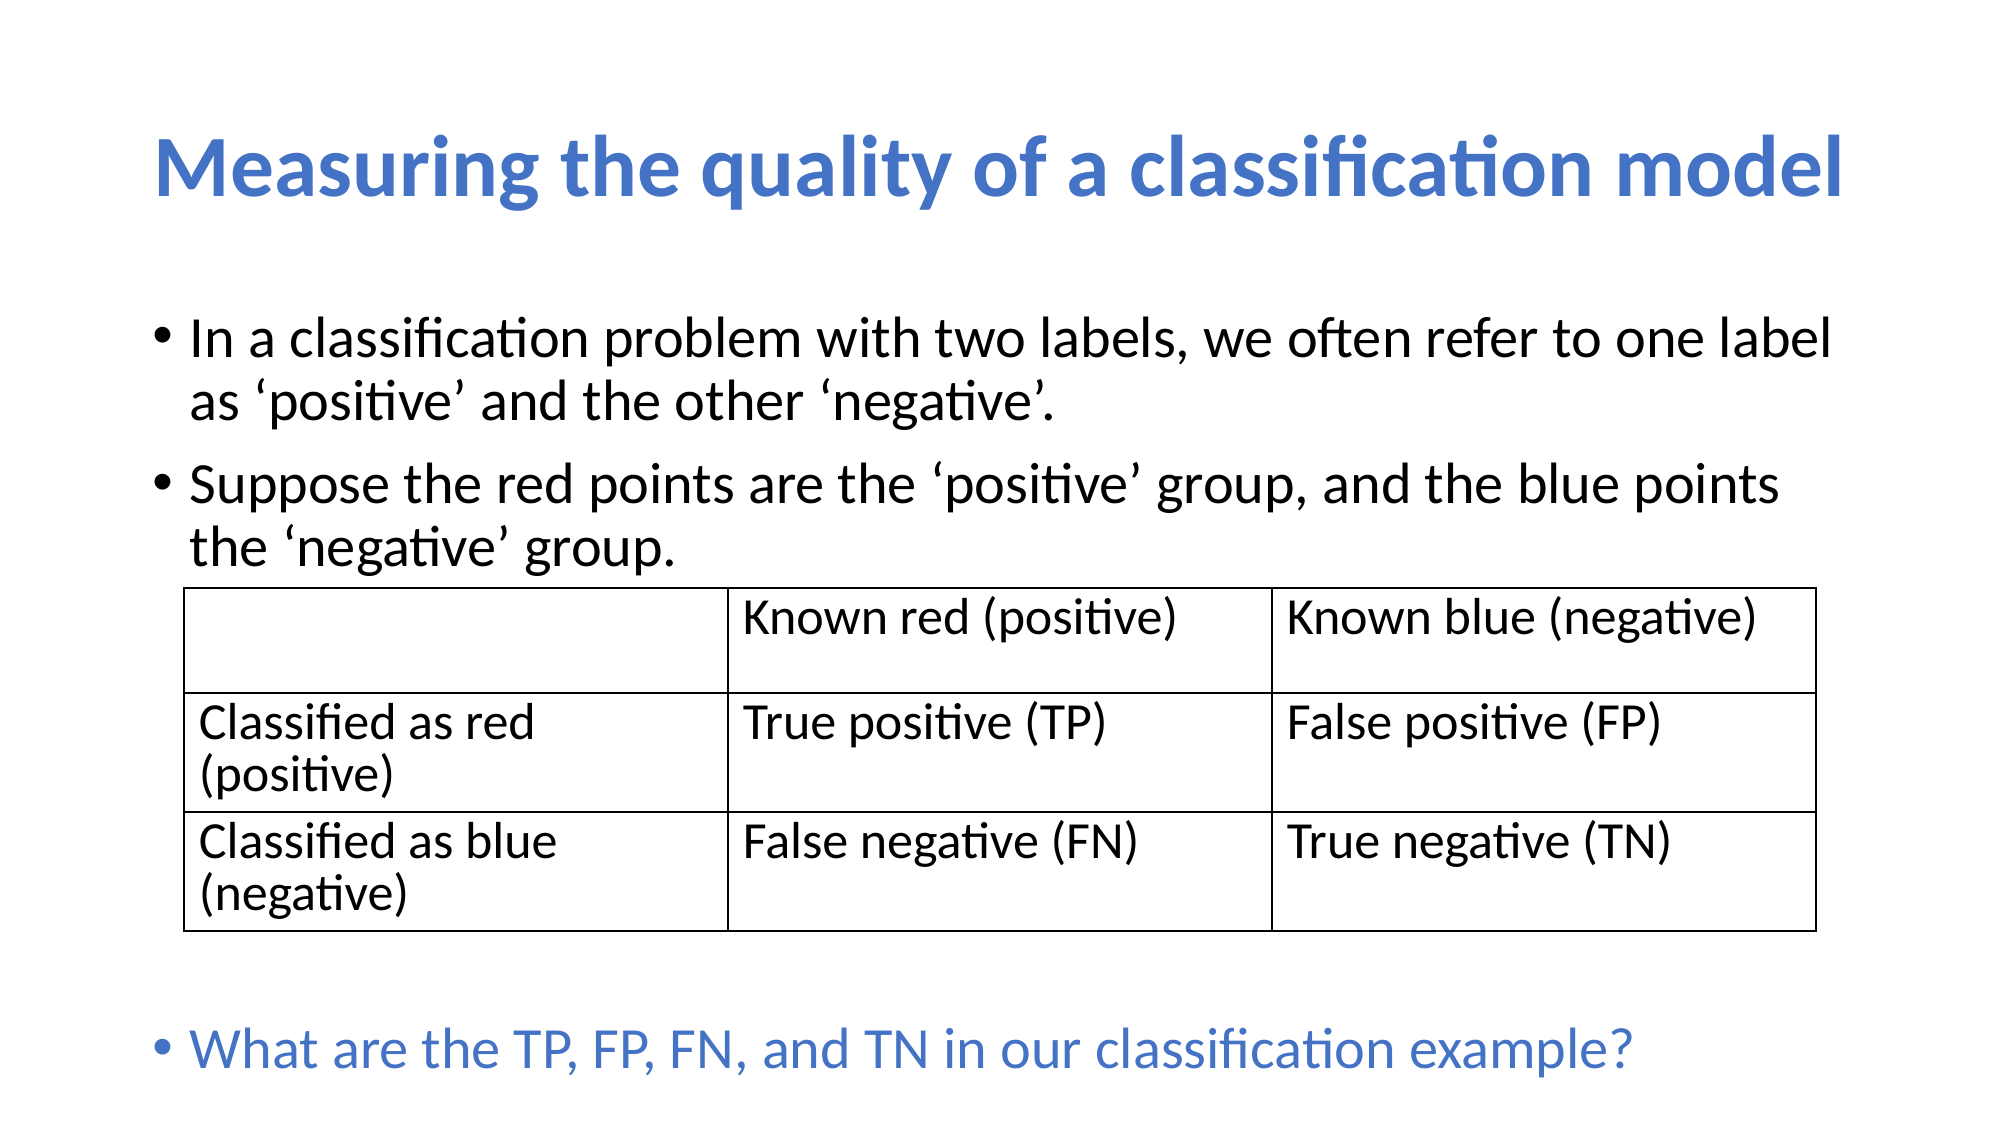

# Measuring the quality of a classification model
In a classification problem with two labels, we often refer to one label as ‘positive’ and the other ‘negative’.
Suppose the red points are the ‘positive’ group, and the blue points the ‘negative’ group.

What are the TP, FP, FN, and TN in our classification example?
|  | Known red (positive) | Known blue (negative) |
| --- | --- | --- |
| Classified as red (positive) | True positive (TP) | False positive (FP) |
| Classified as blue (negative) | False negative (FN) | True negative (TN) |